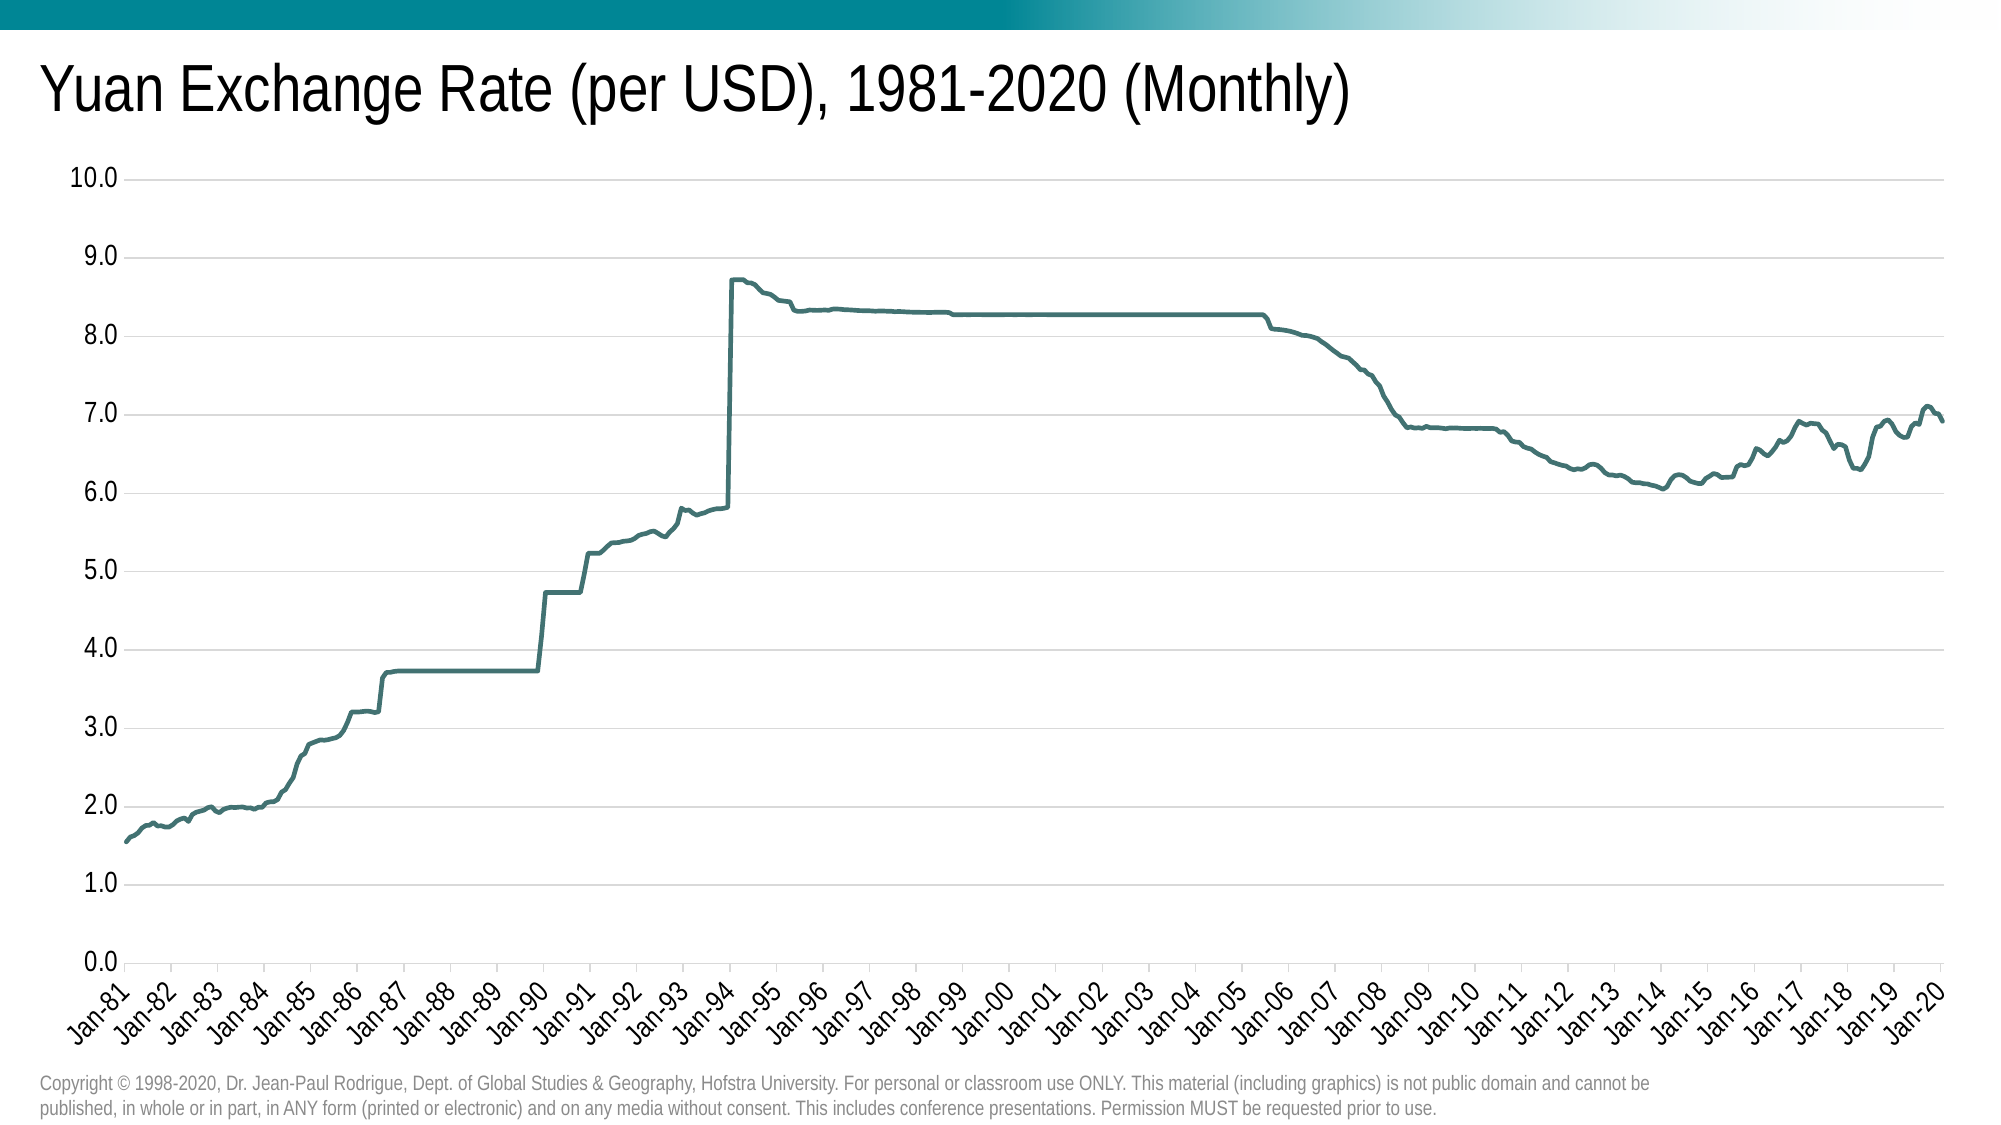

# Yuan Exchange Rate (per USD), 1981-2020 (Monthly)

### Chart

| Category | VALUE |
|---|---|
| 29587 | 1.5518 |
| 29618 | 1.6131 |
| 29646 | 1.6314 |
| 29677 | 1.666 |
| 29707 | 1.727 |
| 29738 | 1.7605 |
| 29768 | 1.7647 |
| 29799 | 1.8003 |
| 29830 | 1.7542 |
| 29860 | 1.7576 |
| 29891 | 1.7409 |
| 29921 | 1.7405 |
| 29952 | 1.7713 |
| 29983 | 1.82 |
| 30011 | 1.8429 |
| 30042 | 1.8565 |
| 30072 | 1.8123 |
| 30103 | 1.9014 |
| 30133 | 1.93 |
| 30164 | 1.9432 |
| 30195 | 1.9567 |
| 30225 | 1.9887 |
| 30256 | 2.0002 |
| 30286 | 1.9445 |
| 30317 | 1.9238 |
| 30348 | 1.9653 |
| 30376 | 1.9834 |
| 30407 | 1.9938 |
| 30437 | 1.9895 |
| 30468 | 1.9949 |
| 30498 | 1.9966 |
| 30529 | 1.9843 |
| 30560 | 1.9867 |
| 30590 | 1.9664 |
| 30621 | 1.994 |
| 30651 | 1.992 |
| 30682 | 2.049 |
| 30713 | 2.0628 |
| 30742 | 2.0646 |
| 30773 | 2.0929 |
| 30803 | 2.1866 |
| 30834 | 2.2178 |
| 30864 | 2.2996 |
| 30895 | 2.3718 |
| 30926 | 2.5469 |
| 30956 | 2.6488 |
| 30987 | 2.6785 |
| 31017 | 2.7953 |
| 31048 | 2.816 |
| 31079 | 2.8347 |
| 31107 | 2.8533 |
| 31138 | 2.848 |
| 31168 | 2.8556 |
| 31199 | 2.8693 |
| 31229 | 2.8809 |
| 31260 | 2.9093 |
| 31291 | 2.9722 |
| 31321 | 3.0782 |
| 31352 | 3.2086 |
| 31382 | 3.2095 |
| 31413 | 3.2095 |
| 31444 | 3.2152 |
| 31472 | 3.2202 |
| 31503 | 3.2143 |
| 31533 | 3.2014 |
| 31564 | 3.2115 |
| 31594 | 3.6435 |
| 31625 | 3.7129 |
| 31656 | 3.715 |
| 31686 | 3.7257 |
| 31717 | 3.7314 |
| 31747 | 3.7314 |
| 31778 | 3.7314 |
| 31809 | 3.7314 |
| 31837 | 3.7314 |
| 31868 | 3.7314 |
| 31898 | 3.7314 |
| 31929 | 3.7314 |
| 31959 | 3.7314 |
| 31990 | 3.7314 |
| 32021 | 3.7314 |
| 32051 | 3.7314 |
| 32082 | 3.7314 |
| 32112 | 3.7314 |
| 32143 | 3.7314 |
| 32174 | 3.7314 |
| 32203 | 3.7314 |
| 32234 | 3.7314 |
| 32264 | 3.7314 |
| 32295 | 3.7314 |
| 32325 | 3.7314 |
| 32356 | 3.7314 |
| 32387 | 3.7314 |
| 32417 | 3.7314 |
| 32448 | 3.7314 |
| 32478 | 3.7314 |
| 32509 | 3.7314 |
| 32540 | 3.7314 |
| 32568 | 3.7314 |
| 32599 | 3.7314 |
| 32629 | 3.7314 |
| 32660 | 3.7314 |
| 32690 | 3.7314 |
| 32721 | 3.7314 |
| 32752 | 3.7314 |
| 32782 | 3.7314 |
| 32813 | 3.7314 |
| 32843 | 4.1825 |
| 32874 | 4.7339 |
| 32905 | 4.7339 |
| 32933 | 4.7339 |
| 32964 | 4.7339 |
| 32994 | 4.7339 |
| 33025 | 4.7339 |
| 33055 | 4.7339 |
| 33086 | 4.7339 |
| 33117 | 4.7342 |
| 33147 | 4.7339 |
| 33178 | 4.9714 |
| 33208 | 5.2352 |
| 33239 | 5.2352 |
| 33270 | 5.2352 |
| 33298 | 5.2352 |
| 33329 | 5.2767 |
| 33359 | 5.3257 |
| 33390 | 5.3667 |
| 33420 | 5.3693 |
| 33451 | 5.3725 |
| 33482 | 5.3869 |
| 33512 | 5.3917 |
| 33543 | 5.3994 |
| 33573 | 5.4232 |
| 33604 | 5.4618 |
| 33635 | 5.4776 |
| 33664 | 5.4871 |
| 33695 | 5.5098 |
| 33725 | 5.5182 |
| 33756 | 5.4893 |
| 33786 | 5.4564 |
| 33817 | 5.4417 |
| 33848 | 5.5048 |
| 33878 | 5.5486 |
| 33909 | 5.6134 |
| 33939 | 5.8106 |
| 33970 | 5.7796 |
| 34001 | 5.7874 |
| 34029 | 5.7455 |
| 34060 | 5.7202 |
| 34090 | 5.7392 |
| 34121 | 5.7504 |
| 34151 | 5.7756 |
| 34182 | 5.7906 |
| 34213 | 5.8015 |
| 34243 | 5.8013 |
| 34274 | 5.8086 |
| 34304 | 5.821 |
| 34335 | 8.7219 |
| 34366 | 8.7249 |
| 34394 | 8.7241 |
| 34425 | 8.7251 |
| 34455 | 8.6859 |
| 34486 | 8.6836 |
| 34516 | 8.6605 |
| 34547 | 8.6072 |
| 34578 | 8.5581 |
| 34608 | 8.5492 |
| 34639 | 8.537 |
| 34669 | 8.5033 |
| 34700 | 8.4608 |
| 34731 | 8.4553 |
| 34759 | 8.4483 |
| 34790 | 8.4421 |
| 34820 | 8.337 |
| 34851 | 8.3206 |
| 34881 | 8.3207 |
| 34912 | 8.3253 |
| 34943 | 8.3374 |
| 34973 | 8.3353 |
| 35004 | 8.3334 |
| 35034 | 8.335 |
| 35065 | 8.3384 |
| 35096 | 8.3338 |
| 35125 | 8.3495 |
| 35156 | 8.3515 |
| 35186 | 8.3479 |
| 35217 | 8.3424 |
| 35247 | 8.3409 |
| 35278 | 8.3379 |
| 35309 | 8.3341 |
| 35339 | 8.3299 |
| 35370 | 8.3294 |
| 35400 | 8.329 |
| 35431 | 8.326 |
| 35462 | 8.3227 |
| 35490 | 8.3258 |
| 35521 | 8.3257 |
| 35551 | 8.3229 |
| 35582 | 8.3224 |
| 35612 | 8.3162 |
| 35643 | 8.3187 |
| 35674 | 8.3171 |
| 35704 | 8.3135 |
| 35735 | 8.3109 |
| 35765 | 8.3099 |
| 35796 | 8.3094 |
| 35827 | 8.3072 |
| 35855 | 8.3076 |
| 35886 | 8.3058 |
| 35916 | 8.3084 |
| 35947 | 8.31 |
| 35977 | 8.31 |
| 36008 | 8.31 |
| 36039 | 8.3055 |
| 36069 | 8.2778 |
| 36100 | 8.2778 |
| 36130 | 8.278 |
| 36161 | 8.2789 |
| 36192 | 8.2781 |
| 36220 | 8.2792 |
| 36251 | 8.2792 |
| 36281 | 8.2785 |
| 36312 | 8.278 |
| 36342 | 8.2776 |
| 36373 | 8.2772 |
| 36404 | 8.2774 |
| 36434 | 8.2775 |
| 36465 | 8.2782 |
| 36495 | 8.2794 |
| 36526 | 8.2792 |
| 36557 | 8.2781 |
| 36586 | 8.2786 |
| 36617 | 8.2793 |
| 36647 | 8.2781 |
| 36678 | 8.2772 |
| 36708 | 8.2794 |
| 36739 | 8.2796 |
| 36770 | 8.2785 |
| 36800 | 8.2785 |
| 36831 | 8.2774 |
| 36861 | 8.2771 |
| 36892 | 8.2776 |
| 36923 | 8.2771 |
| 36951 | 8.2775 |
| 36982 | 8.2771 |
| 37012 | 8.277 |
| 37043 | 8.277 |
| 37073 | 8.2769 |
| 37104 | 8.277 |
| 37135 | 8.2768 |
| 37165 | 8.2768 |
| 37196 | 8.2769 |
| 37226 | 8.2764 |
| 37257 | 8.2771 |
| 37288 | 8.2767 |
| 37316 | 8.2773 |
| 37347 | 8.2772 |
| 37377 | 8.277 |
| 37408 | 8.2767 |
| 37438 | 8.2768 |
| 37469 | 8.2767 |
| 37500 | 8.277 |
| 37530 | 8.2772 |
| 37561 | 8.2772 |
| 37591 | 8.2777 |
| 37622 | 8.2775 |
| 37653 | 8.278 |
| 37681 | 8.2773 |
| 37712 | 8.2772 |
| 37742 | 8.2769 |
| 37773 | 8.2771 |
| 37803 | 8.2773 |
| 37834 | 8.277 |
| 37865 | 8.2772 |
| 37895 | 8.2768 |
| 37926 | 8.2769 |
| 37956 | 8.277 |
| 37987 | 8.277 |
| 38018 | 8.2771 |
| 38047 | 8.2771 |
| 38078 | 8.2769 |
| 38108 | 8.2771 |
| 38139 | 8.2767 |
| 38169 | 8.2767 |
| 38200 | 8.2768 |
| 38231 | 8.2767 |
| 38261 | 8.2765 |
| 38292 | 8.2765 |
| 38322 | 8.2765 |
| 38353 | 8.2765 |
| 38384 | 8.2765 |
| 38412 | 8.2765 |
| 38443 | 8.2765 |
| 38473 | 8.2765 |
| 38504 | 8.2765 |
| 38534 | 8.2264 |
| 38565 | 8.1017 |
| 38596 | 8.0919 |
| 38626 | 8.0895 |
| 38657 | 8.084 |
| 38687 | 8.0755 |
| 38718 | 8.0654 |
| 38749 | 8.0512 |
| 38777 | 8.035 |
| 38808 | 8.0143 |
| 38838 | 8.0131 |
| 38869 | 8.0042 |
| 38899 | 7.9897 |
| 38930 | 7.9722 |
| 38961 | 7.9334 |
| 38991 | 7.9018 |
| 39022 | 7.8622 |
| 39052 | 7.8219 |
| 39083 | 7.7876 |
| 39114 | 7.7502 |
| 39142 | 7.7369 |
| 39173 | 7.7247 |
| 39203 | 7.6773 |
| 39234 | 7.6333 |
| 39264 | 7.5757 |
| 39295 | 7.5734 |
| 39326 | 7.521 |
| 39356 | 7.5019 |
| 39387 | 7.421 |
| 39417 | 7.3682 |
| 39448 | 7.2405 |
| 39479 | 7.1644 |
| 39508 | 7.0722 |
| 39539 | 6.9997 |
| 39569 | 6.9725 |
| 39600 | 6.8993 |
| 39630 | 6.8355 |
| 39661 | 6.8462 |
| 39692 | 6.8307 |
| 39722 | 6.8358 |
| 39753 | 6.8281 |
| 39783 | 6.8539 |
| 39814 | 6.836 |
| 39845 | 6.8363 |
| 39873 | 6.836 |
| 39904 | 6.8306 |
| 39934 | 6.8235 |
| 39965 | 6.8334 |
| 39995 | 6.8317 |
| 40026 | 6.8323 |
| 40057 | 6.8277 |
| 40087 | 6.8267 |
| 40118 | 6.8271 |
| 40148 | 6.8275 |
| 40179 | 6.8269 |
| 40210 | 6.8285 |
| 40238 | 6.8262 |
| 40269 | 6.8256 |
| 40299 | 6.8275 |
| 40330 | 6.8184 |
| 40360 | 6.7762 |
| 40391 | 6.7873 |
| 40422 | 6.7396 |
| 40452 | 6.6675 |
| 40483 | 6.6537 |
| 40513 | 6.6497 |
| 40544 | 6.5964 |
| 40575 | 6.5761 |
| 40603 | 6.5645 |
| 40634 | 6.5267 |
| 40664 | 6.4957 |
| 40695 | 6.4746 |
| 40725 | 6.4575 |
| 40756 | 6.4036 |
| 40787 | 6.3885 |
| 40817 | 6.371 |
| 40848 | 6.3564 |
| 40878 | 6.3482 |
| 40909 | 6.3172 |
| 40940 | 6.2997 |
| 40969 | 6.3125 |
| 41000 | 6.3043 |
| 41030 | 6.3242 |
| 41061 | 6.3633 |
| 41091 | 6.3717 |
| 41122 | 6.3593 |
| 41153 | 6.32 |
| 41183 | 6.2627 |
| 41214 | 6.2338 |
| 41244 | 6.2328 |
| 41275 | 6.2215 |
| 41306 | 6.2323 |
| 41334 | 6.2154 |
| 41365 | 6.1861 |
| 41395 | 6.1416 |
| 41426 | 6.1342 |
| 41456 | 6.1343 |
| 41487 | 6.1213 |
| 41518 | 6.1198 |
| 41548 | 6.1032 |
| 41579 | 6.0929 |
| 41609 | 6.0738 |
| 41640 | 6.0509 |
| 41671 | 6.0816 |
| 41699 | 6.1729 |
| 41730 | 6.2246 |
| 41760 | 6.238 |
| 41791 | 6.2306 |
| 41821 | 6.1984 |
| 41852 | 6.1541 |
| 41883 | 6.1382 |
| 41913 | 6.1251 |
| 41944 | 6.1249 |
| 41974 | 6.1886 |
| 42005 | 6.2181 |
| 42036 | 6.2518 |
| 42064 | 6.2386 |
| 42095 | 6.201 |
| 42125 | 6.2035 |
| 42156 | 6.2052 |
| 42186 | 6.2085 |
| 42217 | 6.3383 |
| 42248 | 6.3676 |
| 42278 | 6.3505 |
| 42309 | 6.364 |
| 42339 | 6.4491 |
| 42370 | 6.5726 |
| 42401 | 6.5501 |
| 42430 | 6.5027 |
| 42461 | 6.4754 |
| 42491 | 6.5259 |
| 42522 | 6.5892 |
| 42552 | 6.6771 |
| 42583 | 6.6466 |
| 42614 | 6.6702 |
| 42644 | 6.7303 |
| 42675 | 6.8402 |
| 42705 | 6.9198 |
| 42736 | 6.8907 |
| 42767 | 6.8694 |
| 42795 | 6.894 |
| 42826 | 6.8876 |
| 42856 | 6.8843 |
| 42887 | 6.8066 |
| 42917 | 6.7694 |
| 42948 | 6.667 |
| 42979 | 6.569 |
| 43009 | 6.6254 |
| 43040 | 6.62 |
| 43070 | 6.5932 |
| 43101 | 6.4233 |
| 43132 | 6.3183 |
| 43160 | 6.3174 |
| 43191 | 6.2967 |
| 43221 | 6.3701 |
| 43252 | 6.4651 |
| 43282 | 6.7164 |
| 43313 | 6.8453 |
| 43344 | 6.8551 |
| 43374 | 6.9191 |
| 43405 | 6.9367 |
| 43435 | 6.8837 |
| 43466 | 6.7863 |
| 43497 | 6.7367 |
| 43525 | 6.7119 |
| 43556 | 6.7161 |
| 43586 | 6.8519 |
| 43617 | 6.8977 |
| 43647 | 6.8775 |
| 43678 | 7.0629 |
| 43709 | 7.1137 |
| 43739 | 7.0961 |
| 43770 | 7.0199 |
| 43800 | 7.0137 |
| 43831 | 6.9184 |
Copyright © 1998-2020, Dr. Jean-Paul Rodrigue, Dept. of Global Studies & Geography, Hofstra University. For personal or classroom use ONLY. This material (including graphics) is not public domain and cannot be published, in whole or in part, in ANY form (printed or electronic) and on any media without consent. This includes conference presentations. Permission MUST be requested prior to use.